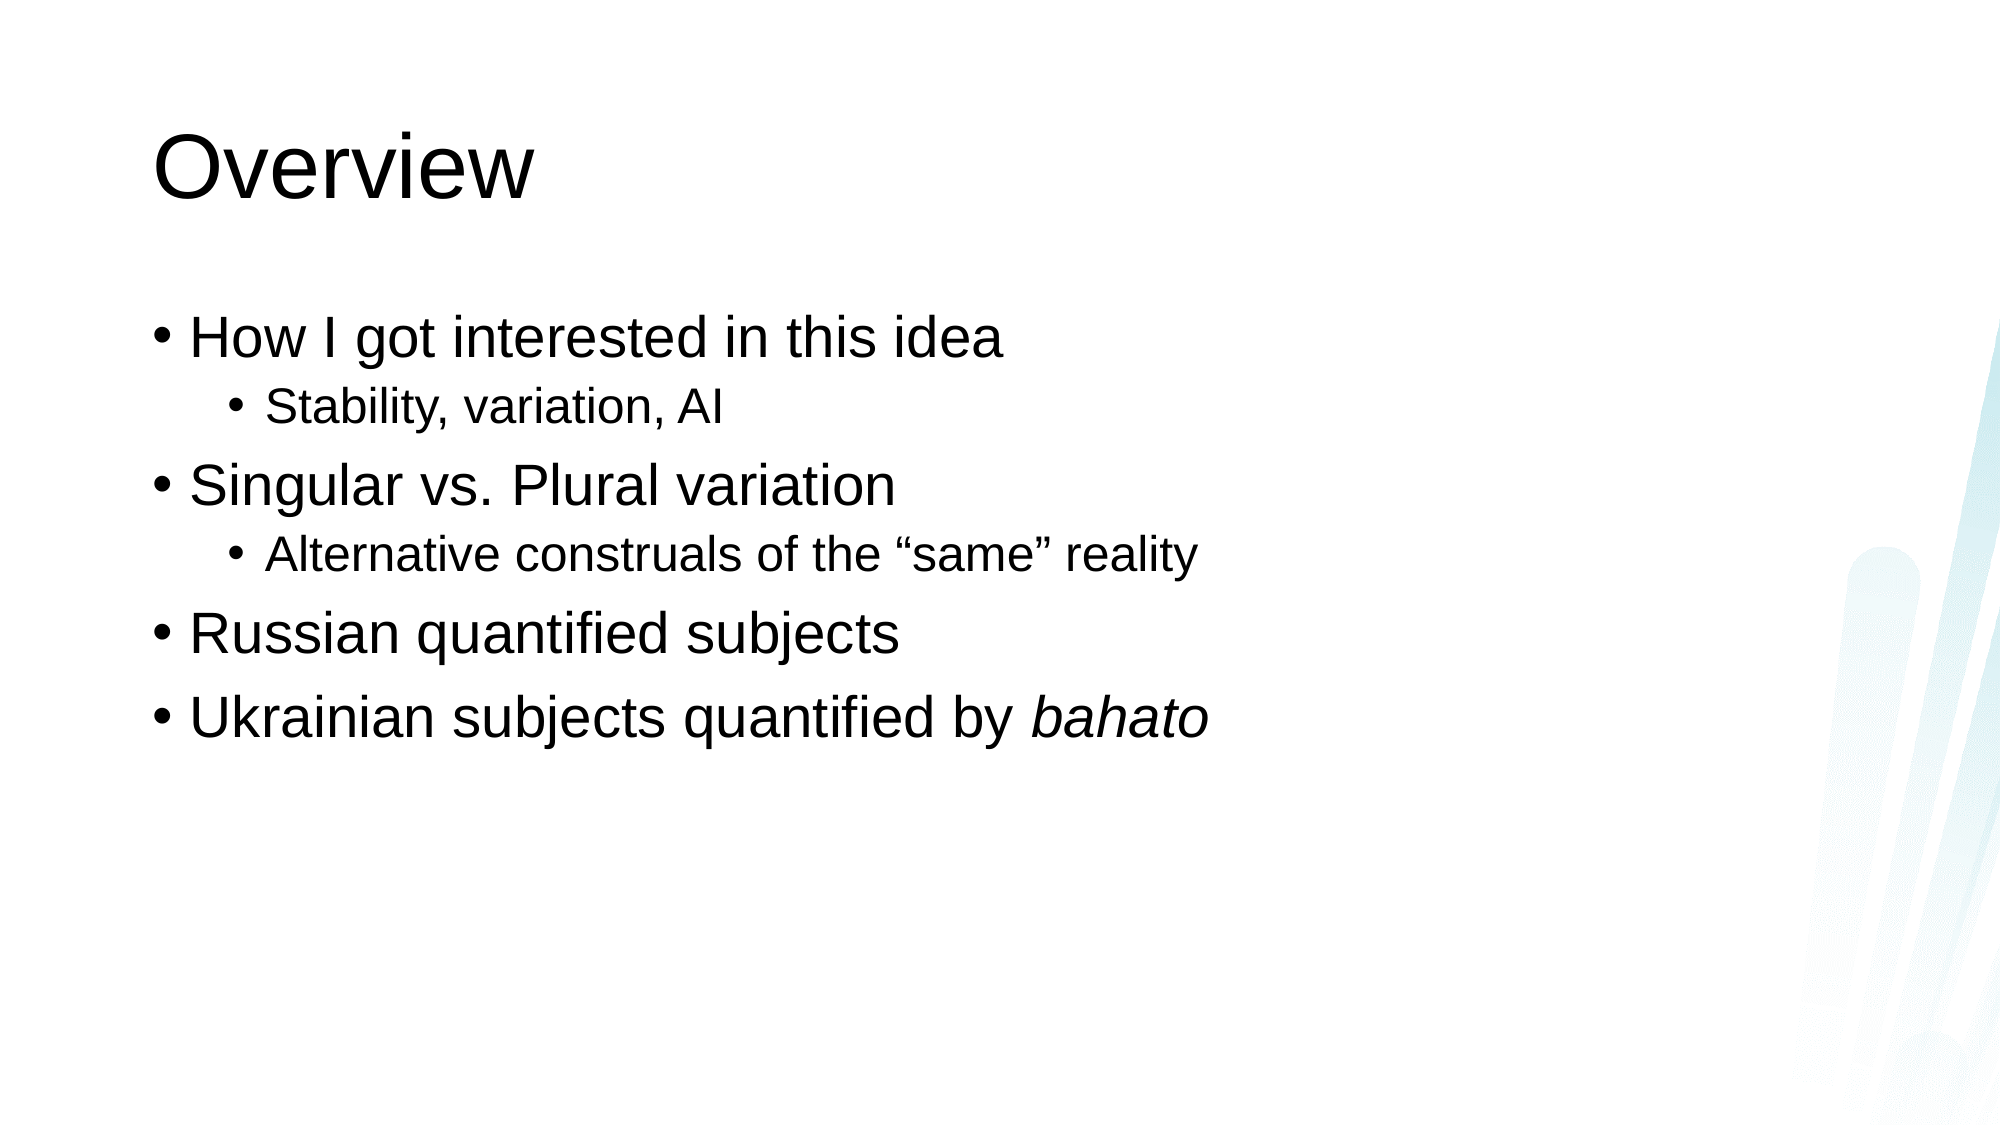

# Overview
How I got interested in this idea
Stability, variation, AI
Singular vs. Plural variation
Alternative construals of the “same” reality
Russian quantified subjects
Ukrainian subjects quantified by bahato